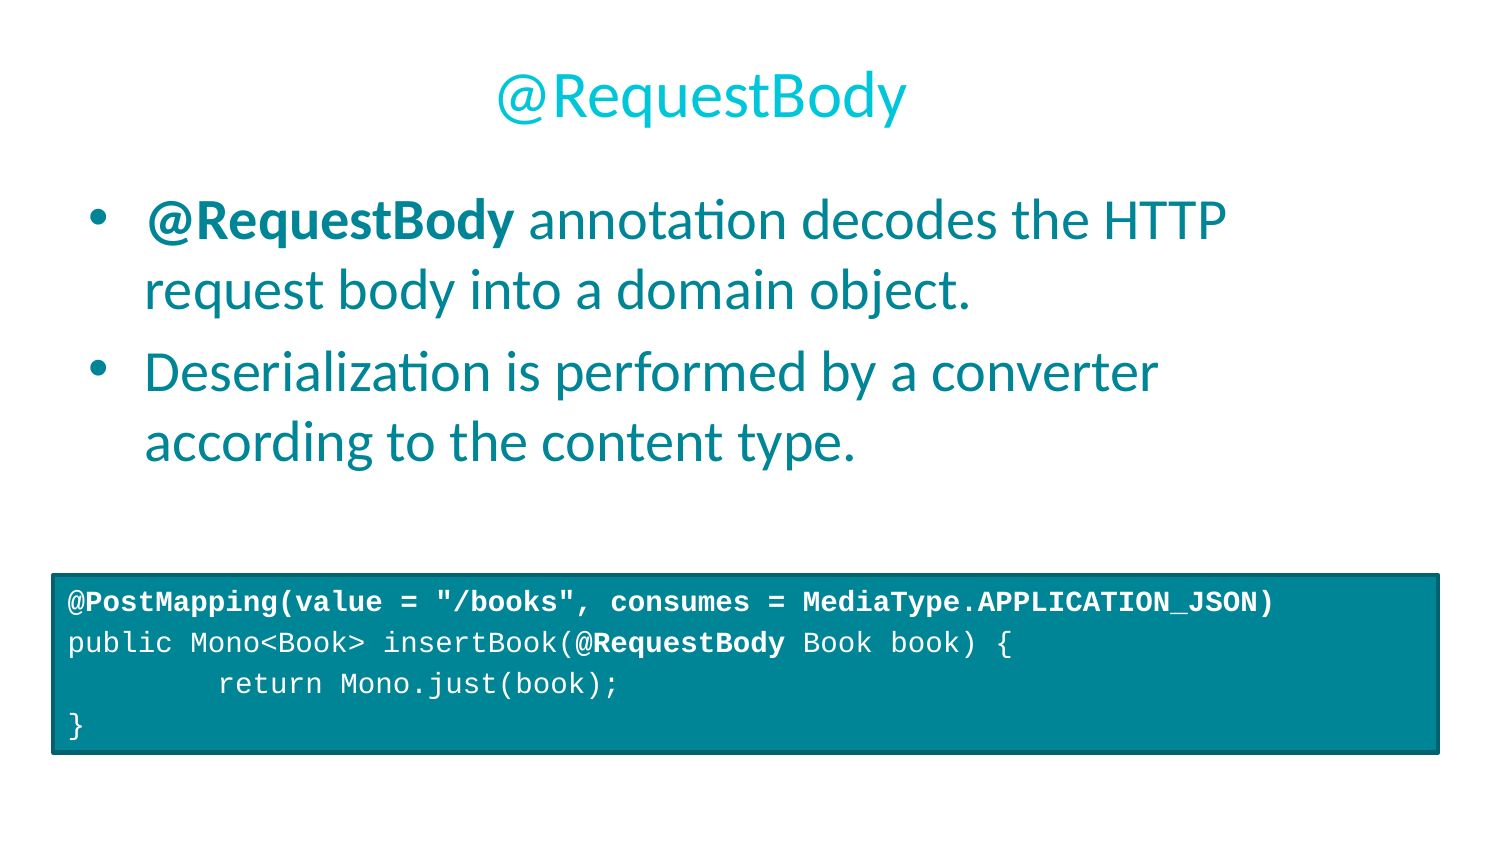

# @RequestBody
@RequestBody annotation decodes the HTTP request body into a domain object.
Deserialization is performed by a converter according to the content type.
@PostMapping(value = "/books", consumes = MediaType.APPLICATION_JSON)
public Mono<Book> insertBook(@RequestBody Book book) {
	return Mono.just(book);
}